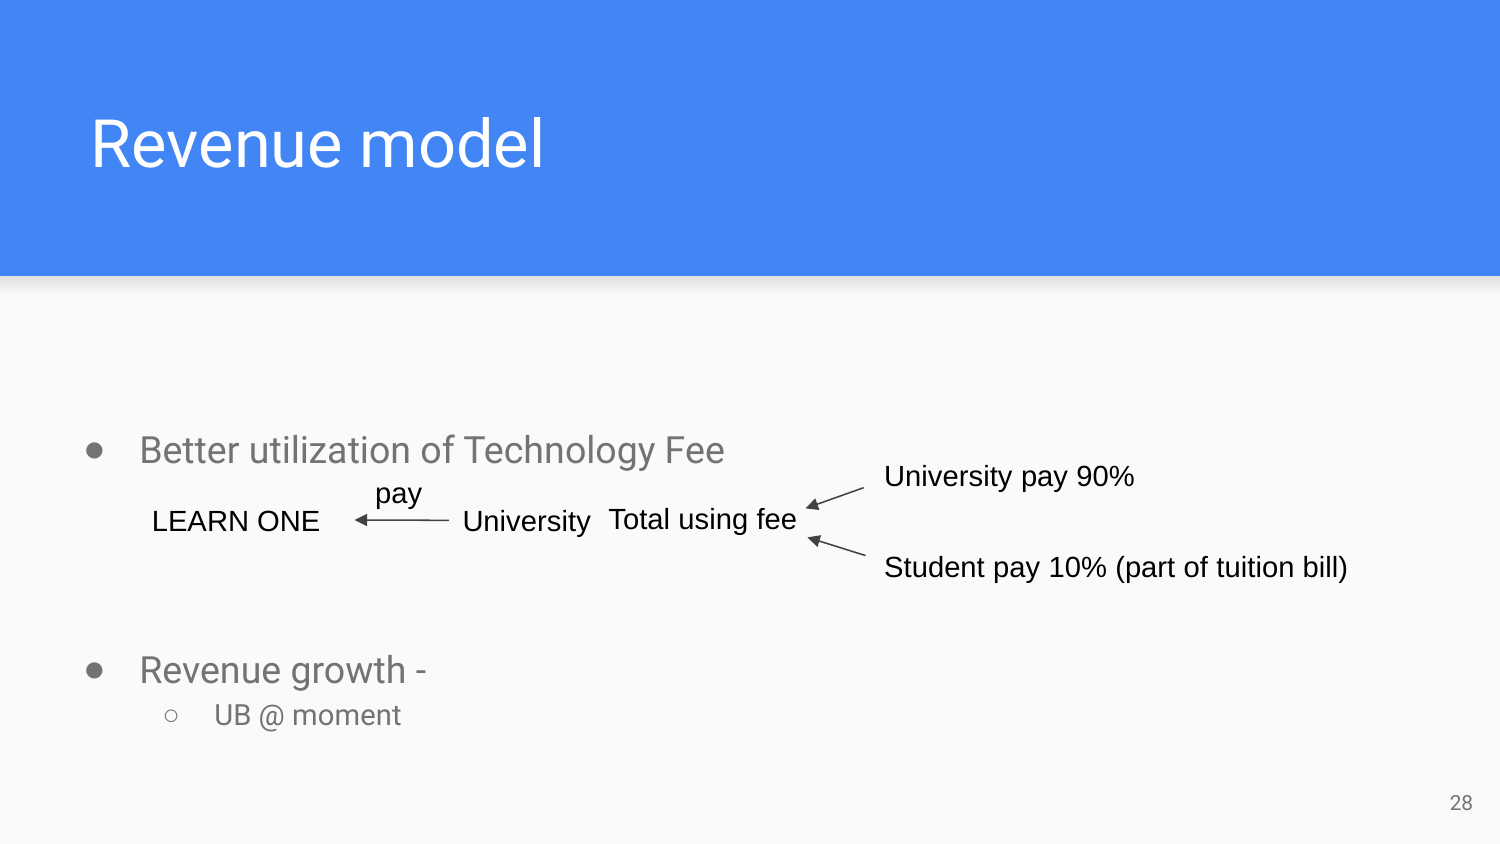

# Revenue model

Better utilization of Technology Fee

Revenue growth -
UB @ moment
University pay 90%
pay
Total using fee
LEARN ONE
University
Student pay 10% (part of tuition bill)

28